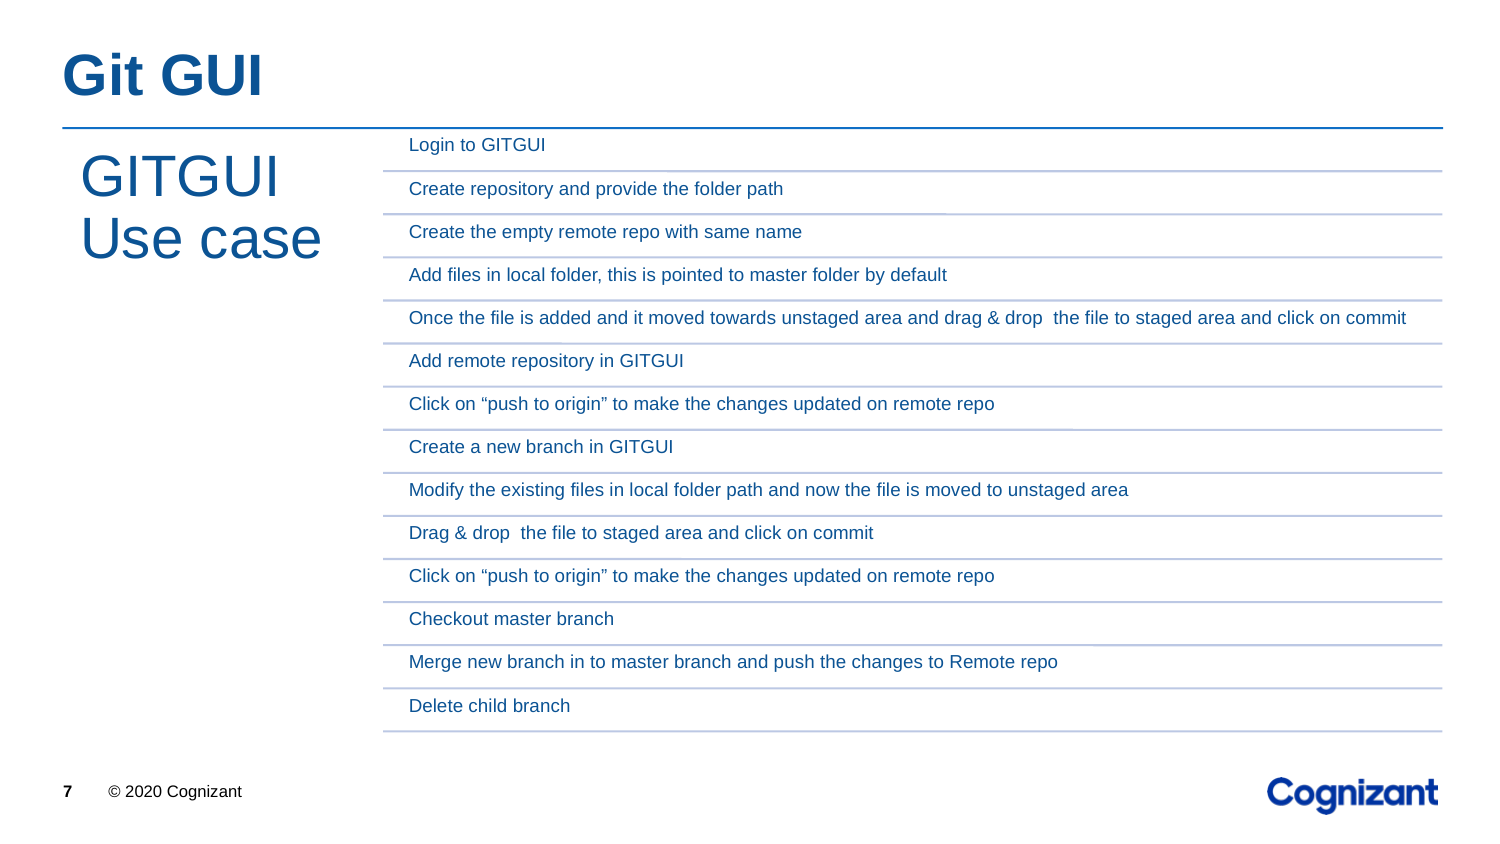

# Git GUI
GITGUI Use case
Login to GITGUI
Create repository and provide the folder path
Create the empty remote repo with same name
Add files in local folder, this is pointed to master folder by default
Once the file is added and it moved towards unstaged area and drag & drop  the file to staged area and click on commit
Add remote repository in GITGUI
Click on “push to origin” to make the changes updated on remote repo
Create a new branch in GITGUI
Modify the existing files in local folder path and now the file is moved to unstaged area
Drag & drop  the file to staged area and click on commit
Click on “push to origin” to make the changes updated on remote repo
Checkout master branch
Merge new branch in to master branch and push the changes to Remote repo
Delete child branch
© 2020 Cognizant
7